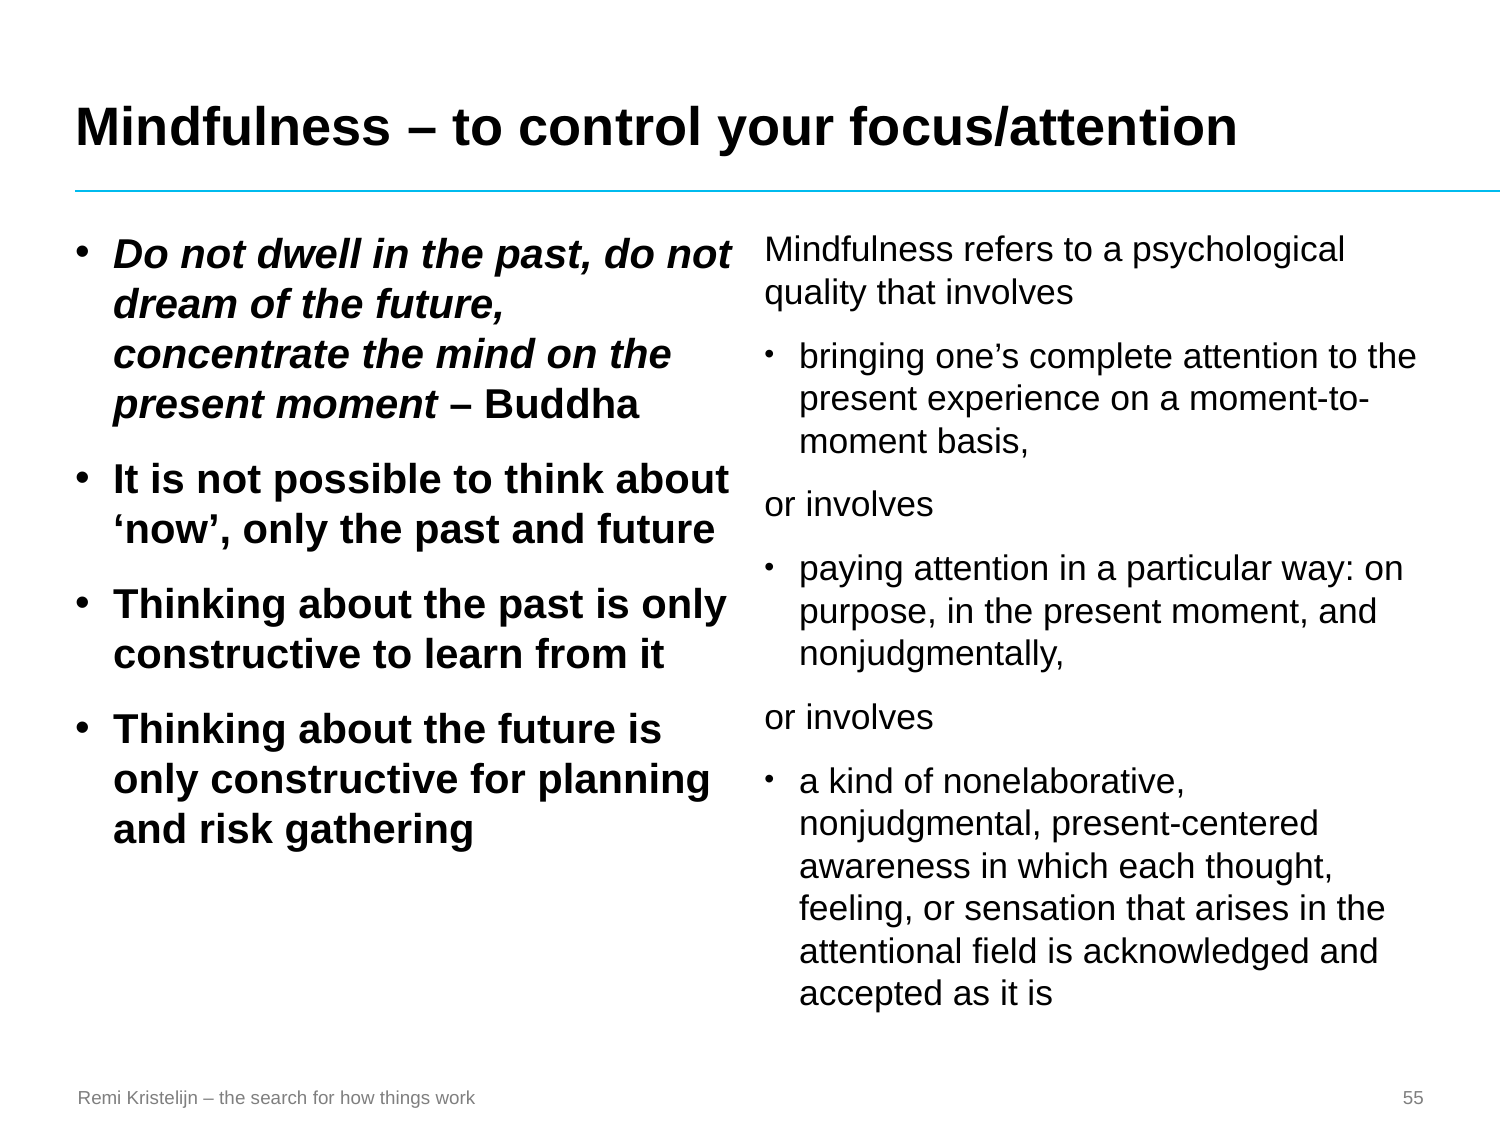

# Mindfulness – to control your focus/attention
Do not dwell in the past, do not dream of the future, concentrate the mind on the present moment – Buddha
It is not possible to think about ‘now’, only the past and future
Thinking about the past is only constructive to learn from it
Thinking about the future is only constructive for planning and risk gathering
Mindfulness refers to a psychological quality that involves
bringing one’s complete attention to the present experience on a moment-to-moment basis,
or involves
paying attention in a particular way: on purpose, in the present moment, and nonjudgmentally,
or involves
a kind of nonelaborative, nonjudgmental, present-centered awareness in which each thought, feeling, or sensation that arises in the attentional field is acknowledged and accepted as it is